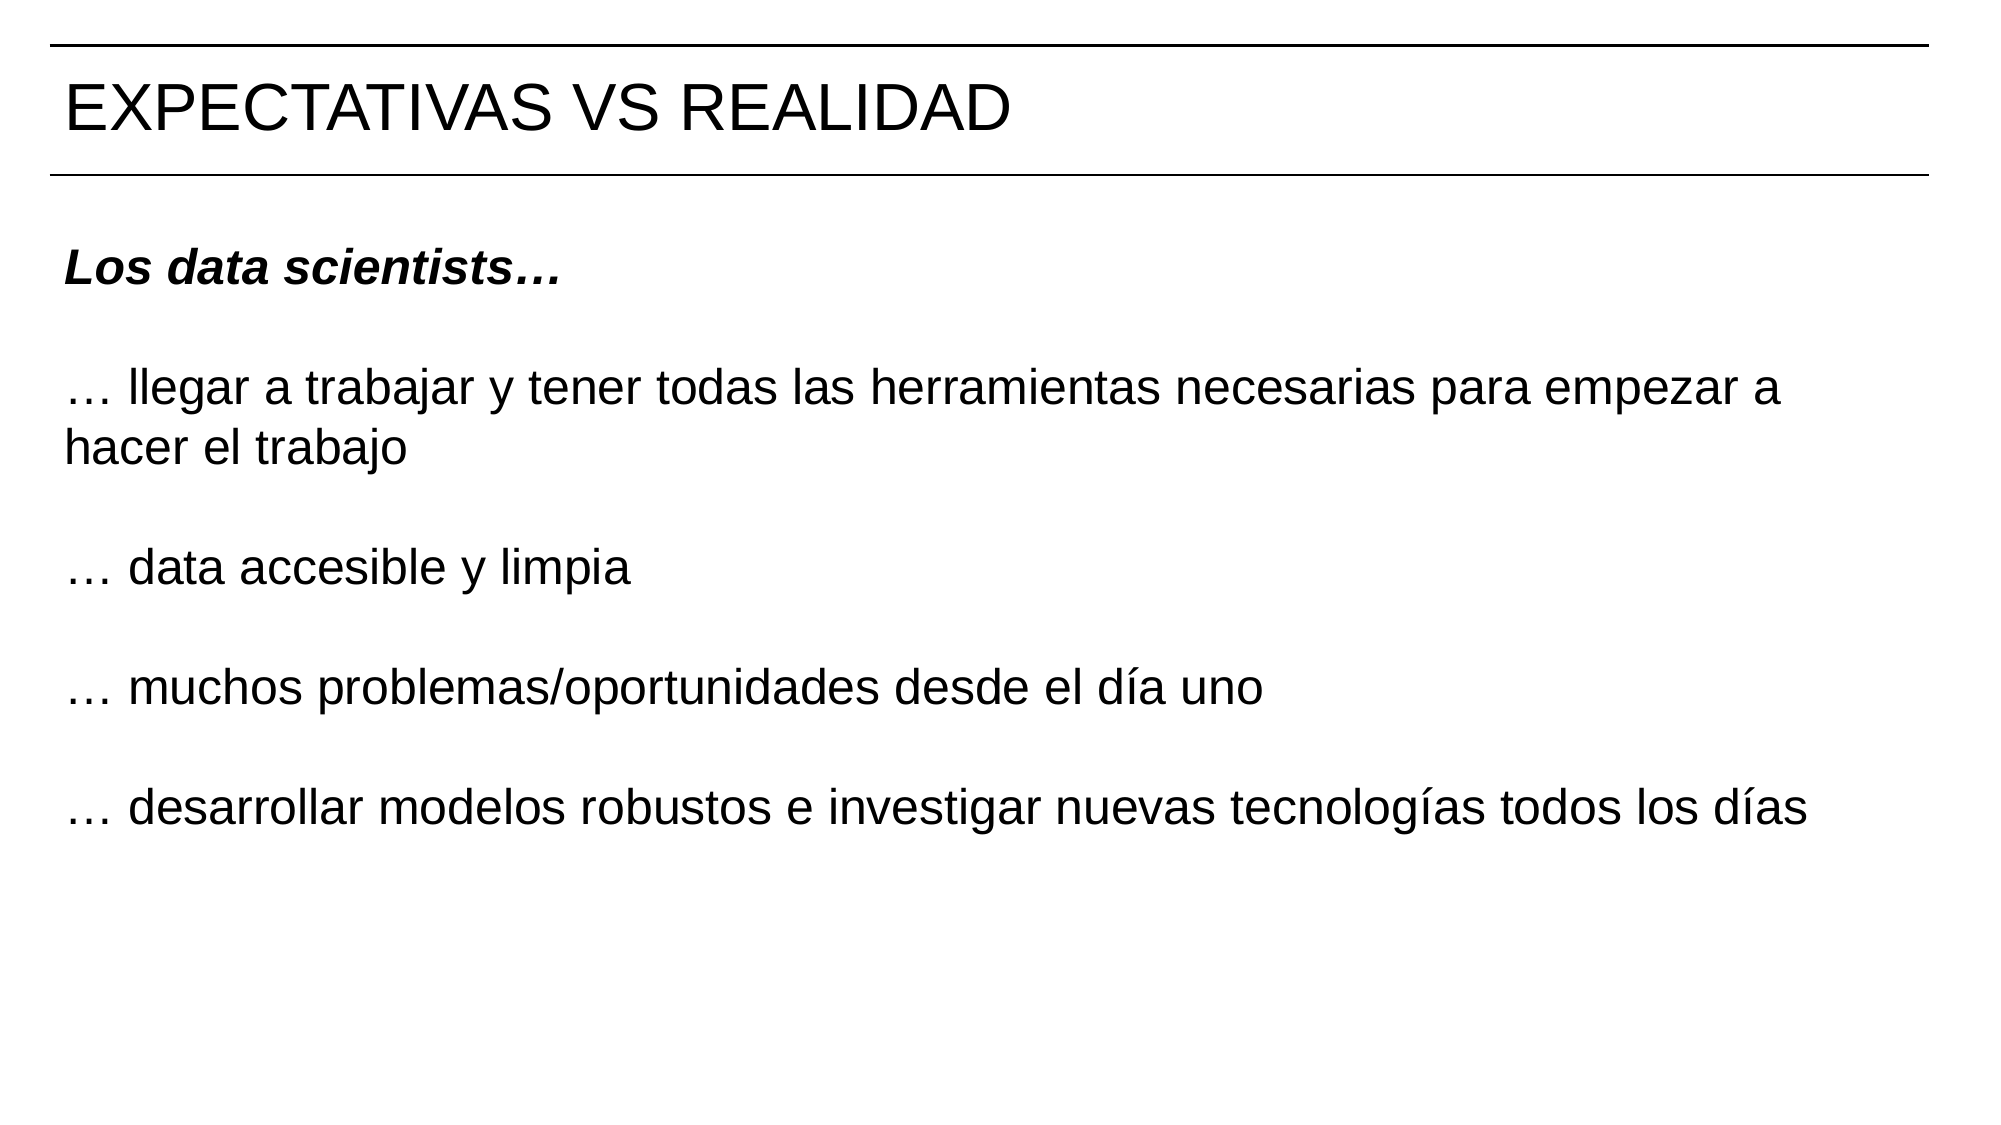

# EXPECTATIVAS VS REALIDAD
Los data scientists…

… llegar a trabajar y tener todas las herramientas necesarias para empezar a hacer el trabajo

… data accesible y limpia

… muchos problemas/oportunidades desde el día uno

… desarrollar modelos robustos e investigar nuevas tecnologías todos los días